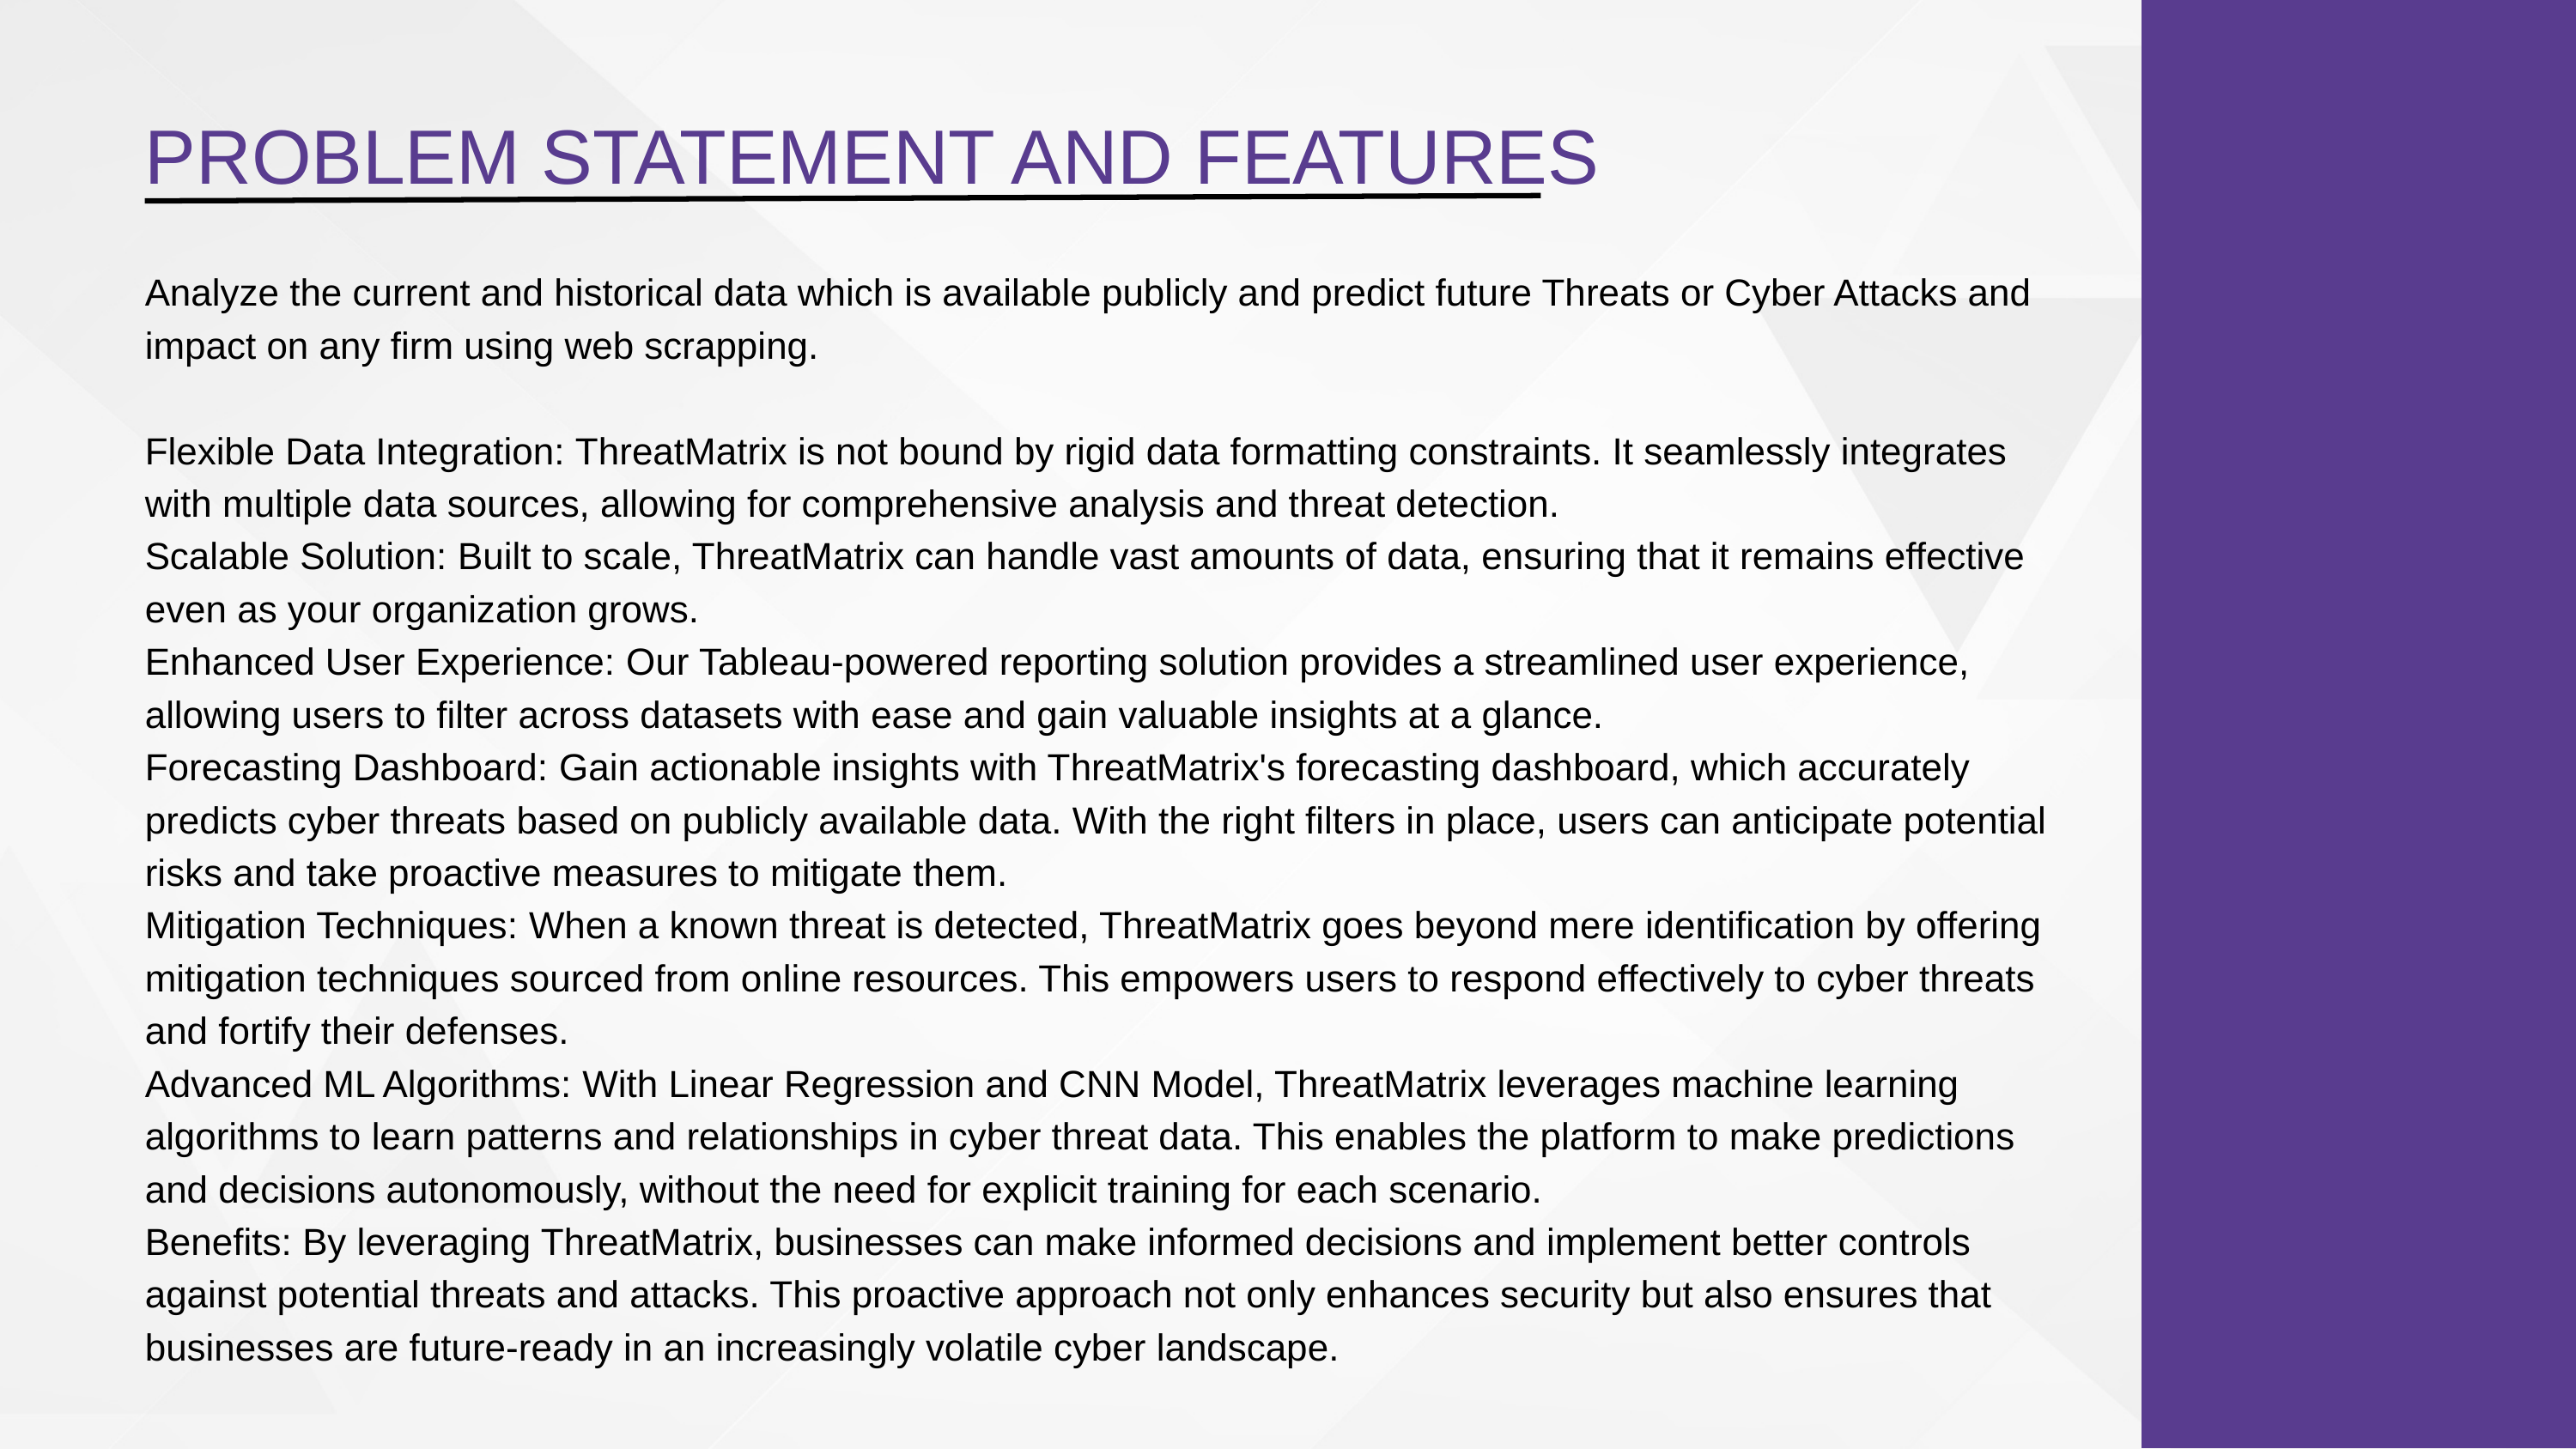

PROBLEM STATEMENT AND FEATURES

Analyze the current and historical data which is available publicly and predict future Threats or Cyber Attacks and impact on any firm using web scrapping.

Flexible Data Integration: ThreatMatrix is not bound by rigid data formatting constraints. It seamlessly integrates with multiple data sources, allowing for comprehensive analysis and threat detection.
Scalable Solution: Built to scale, ThreatMatrix can handle vast amounts of data, ensuring that it remains effective even as your organization grows.
Enhanced User Experience: Our Tableau-powered reporting solution provides a streamlined user experience, allowing users to filter across datasets with ease and gain valuable insights at a glance.
Forecasting Dashboard: Gain actionable insights with ThreatMatrix's forecasting dashboard, which accurately predicts cyber threats based on publicly available data. With the right filters in place, users can anticipate potential risks and take proactive measures to mitigate them.
Mitigation Techniques: When a known threat is detected, ThreatMatrix goes beyond mere identification by offering mitigation techniques sourced from online resources. This empowers users to respond effectively to cyber threats and fortify their defenses.
Advanced ML Algorithms: With Linear Regression and CNN Model, ThreatMatrix leverages machine learning algorithms to learn patterns and relationships in cyber threat data. This enables the platform to make predictions and decisions autonomously, without the need for explicit training for each scenario.
Benefits: By leveraging ThreatMatrix, businesses can make informed decisions and implement better controls against potential threats and attacks. This proactive approach not only enhances security but also ensures that businesses are future-ready in an increasingly volatile cyber landscape.